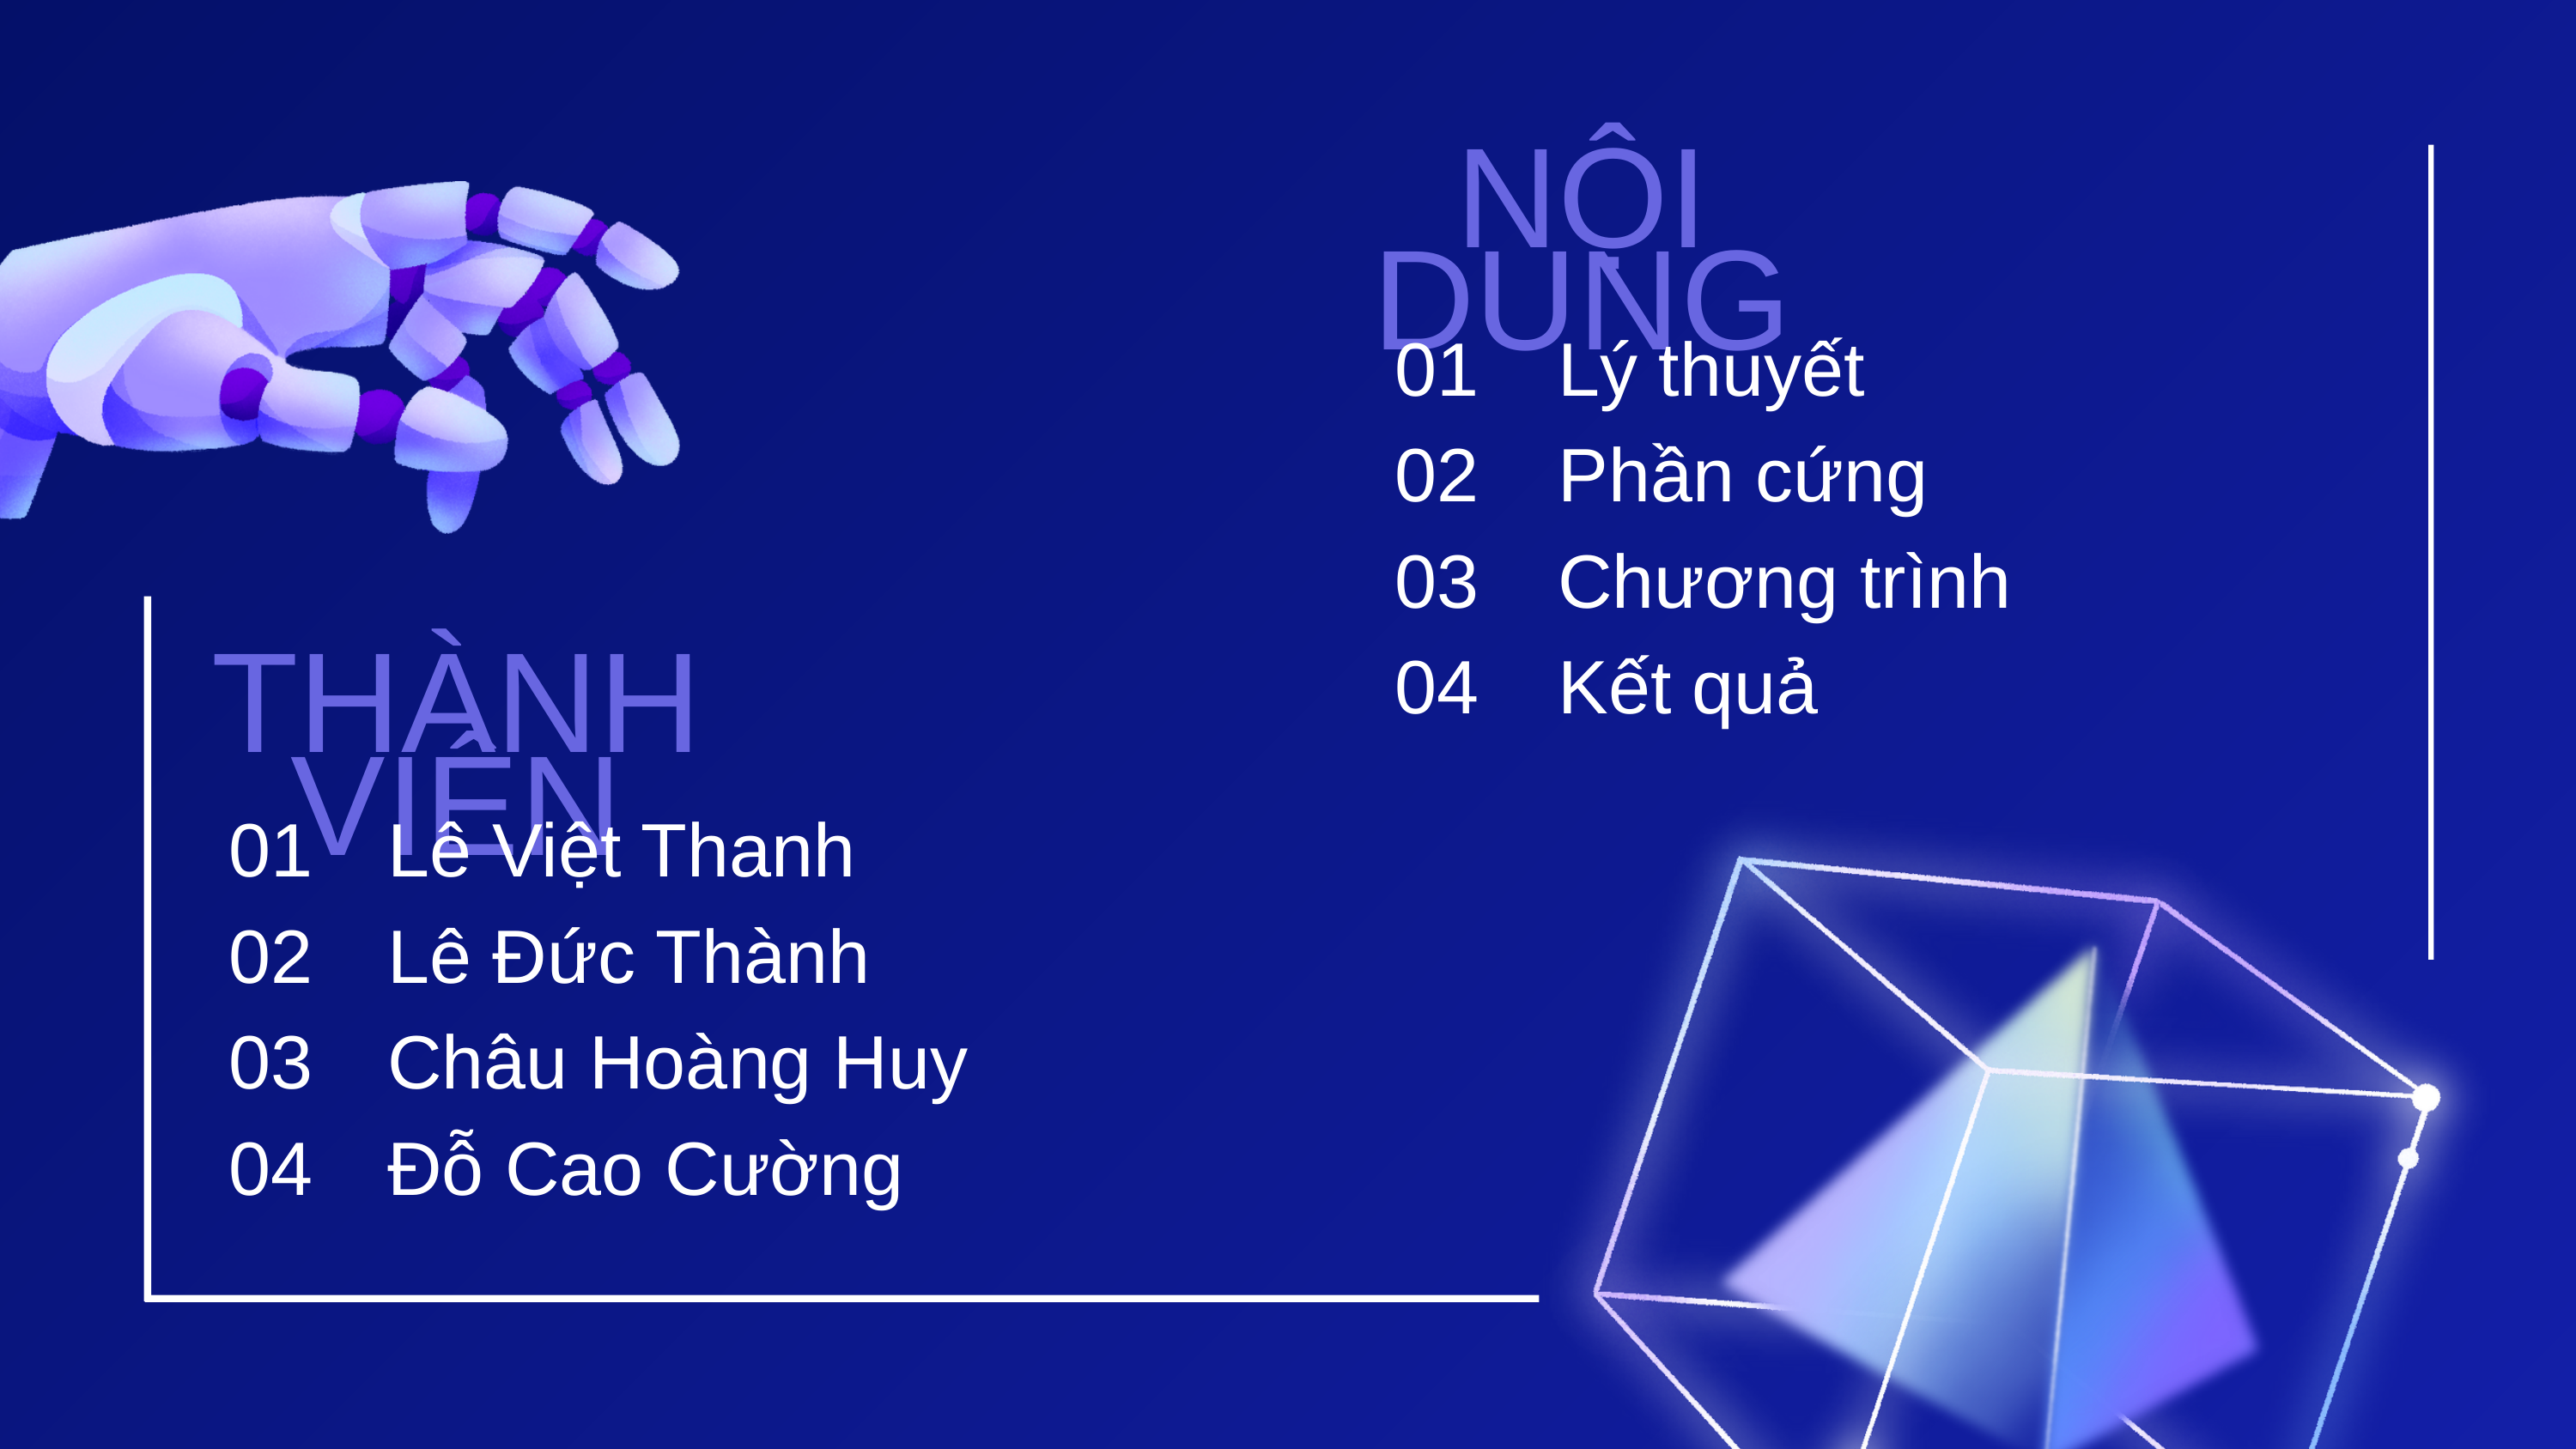

NỘI DUNG

01
02
03
04
Lý thuyết
Phần cứng
Chương trình
Kết quả

THÀNH VIÊN
01
02
03
04
Lê Việt Thanh
Lê Đức Thành
Châu Hoàng Huy
Đỗ Cao Cường